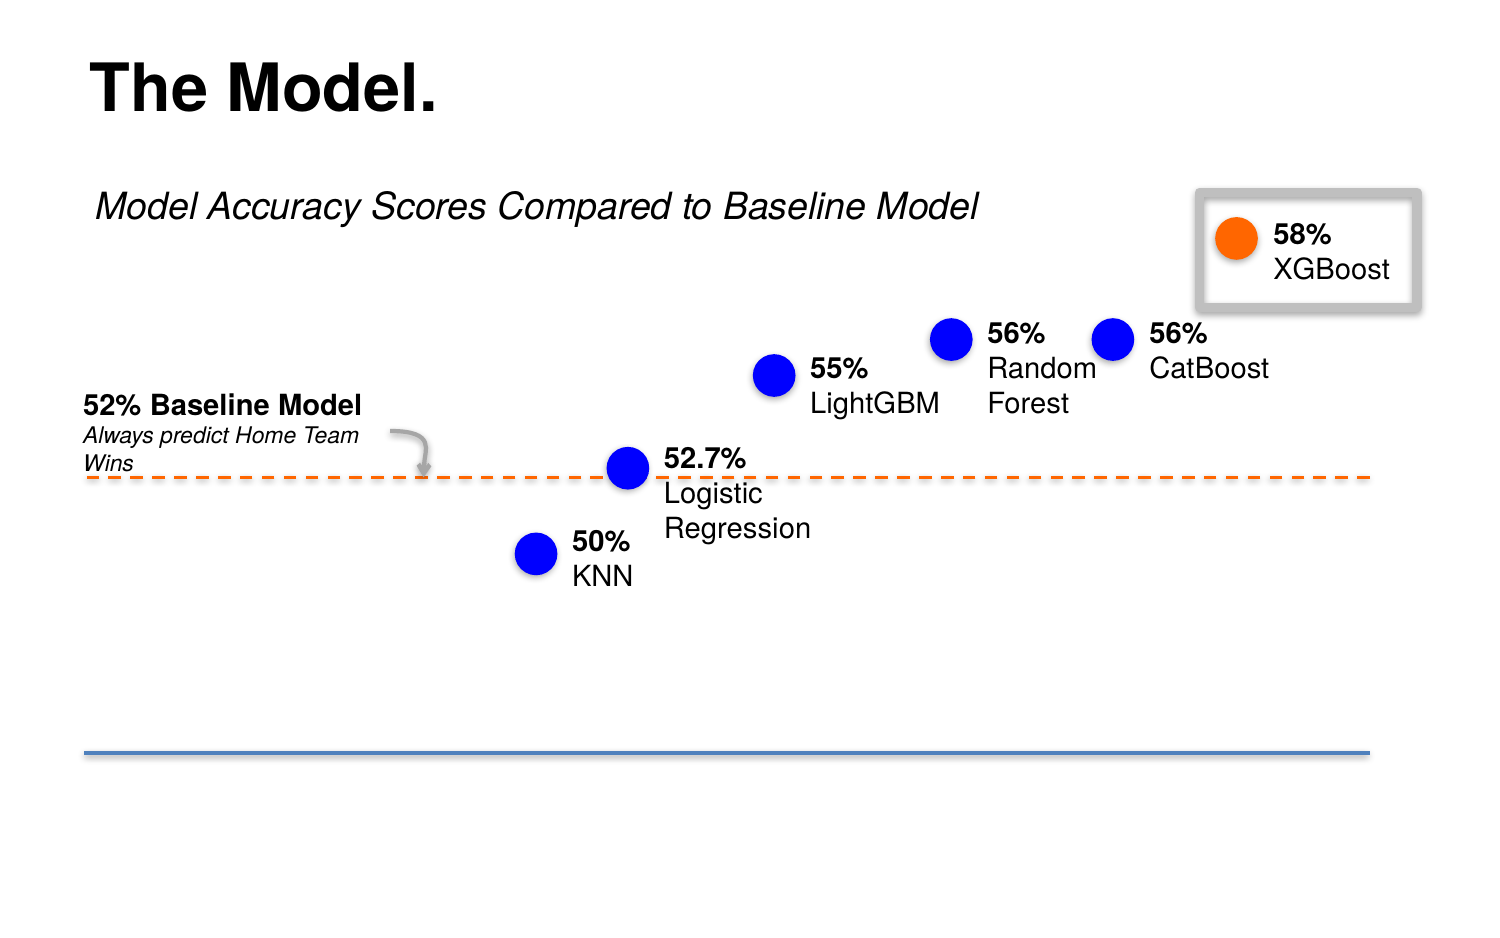

The Model.
Model Accuracy Scores Compared to Baseline Model

58%
XGBoost

56%
Random Forest

56%
CatBoost

55%
LightGBM

52% Baseline Model
Always predict Home Team Wins
52.7%
Logistic Regression

50%
KNN